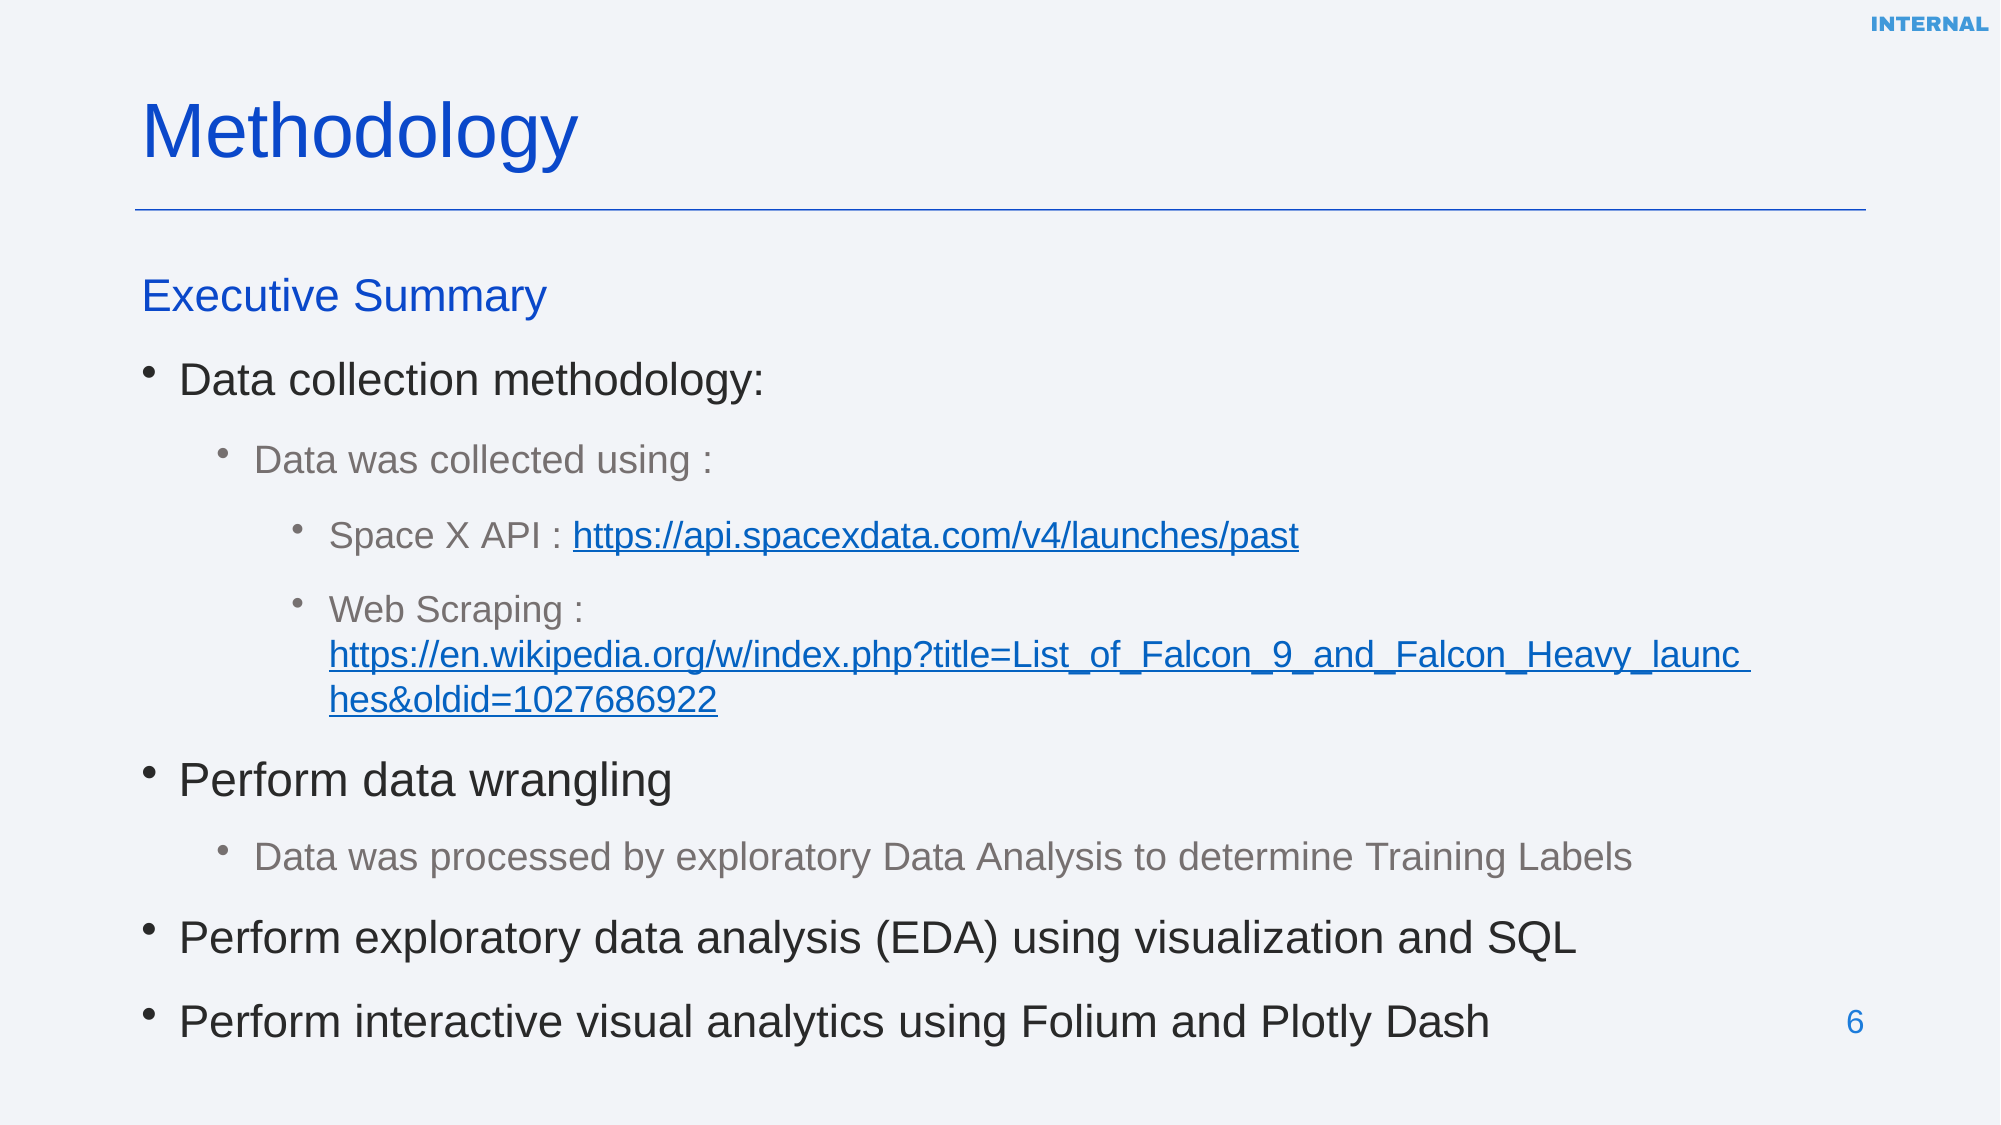

# Methodology
Executive Summary
Data collection methodology:
Data was collected using :
Space X API : https://api.spacexdata.com/v4/launches/past
Web Scraping : https://en.wikipedia.org/w/index.php?title=List_of_Falcon_9_and_Falcon_Heavy_launc hes&oldid=1027686922
Perform data wrangling
Data was processed by exploratory Data Analysis to determine Training Labels
Perform exploratory data analysis (EDA) using visualization and SQL
Perform interactive visual analytics using Folium and Plotly Dash
6